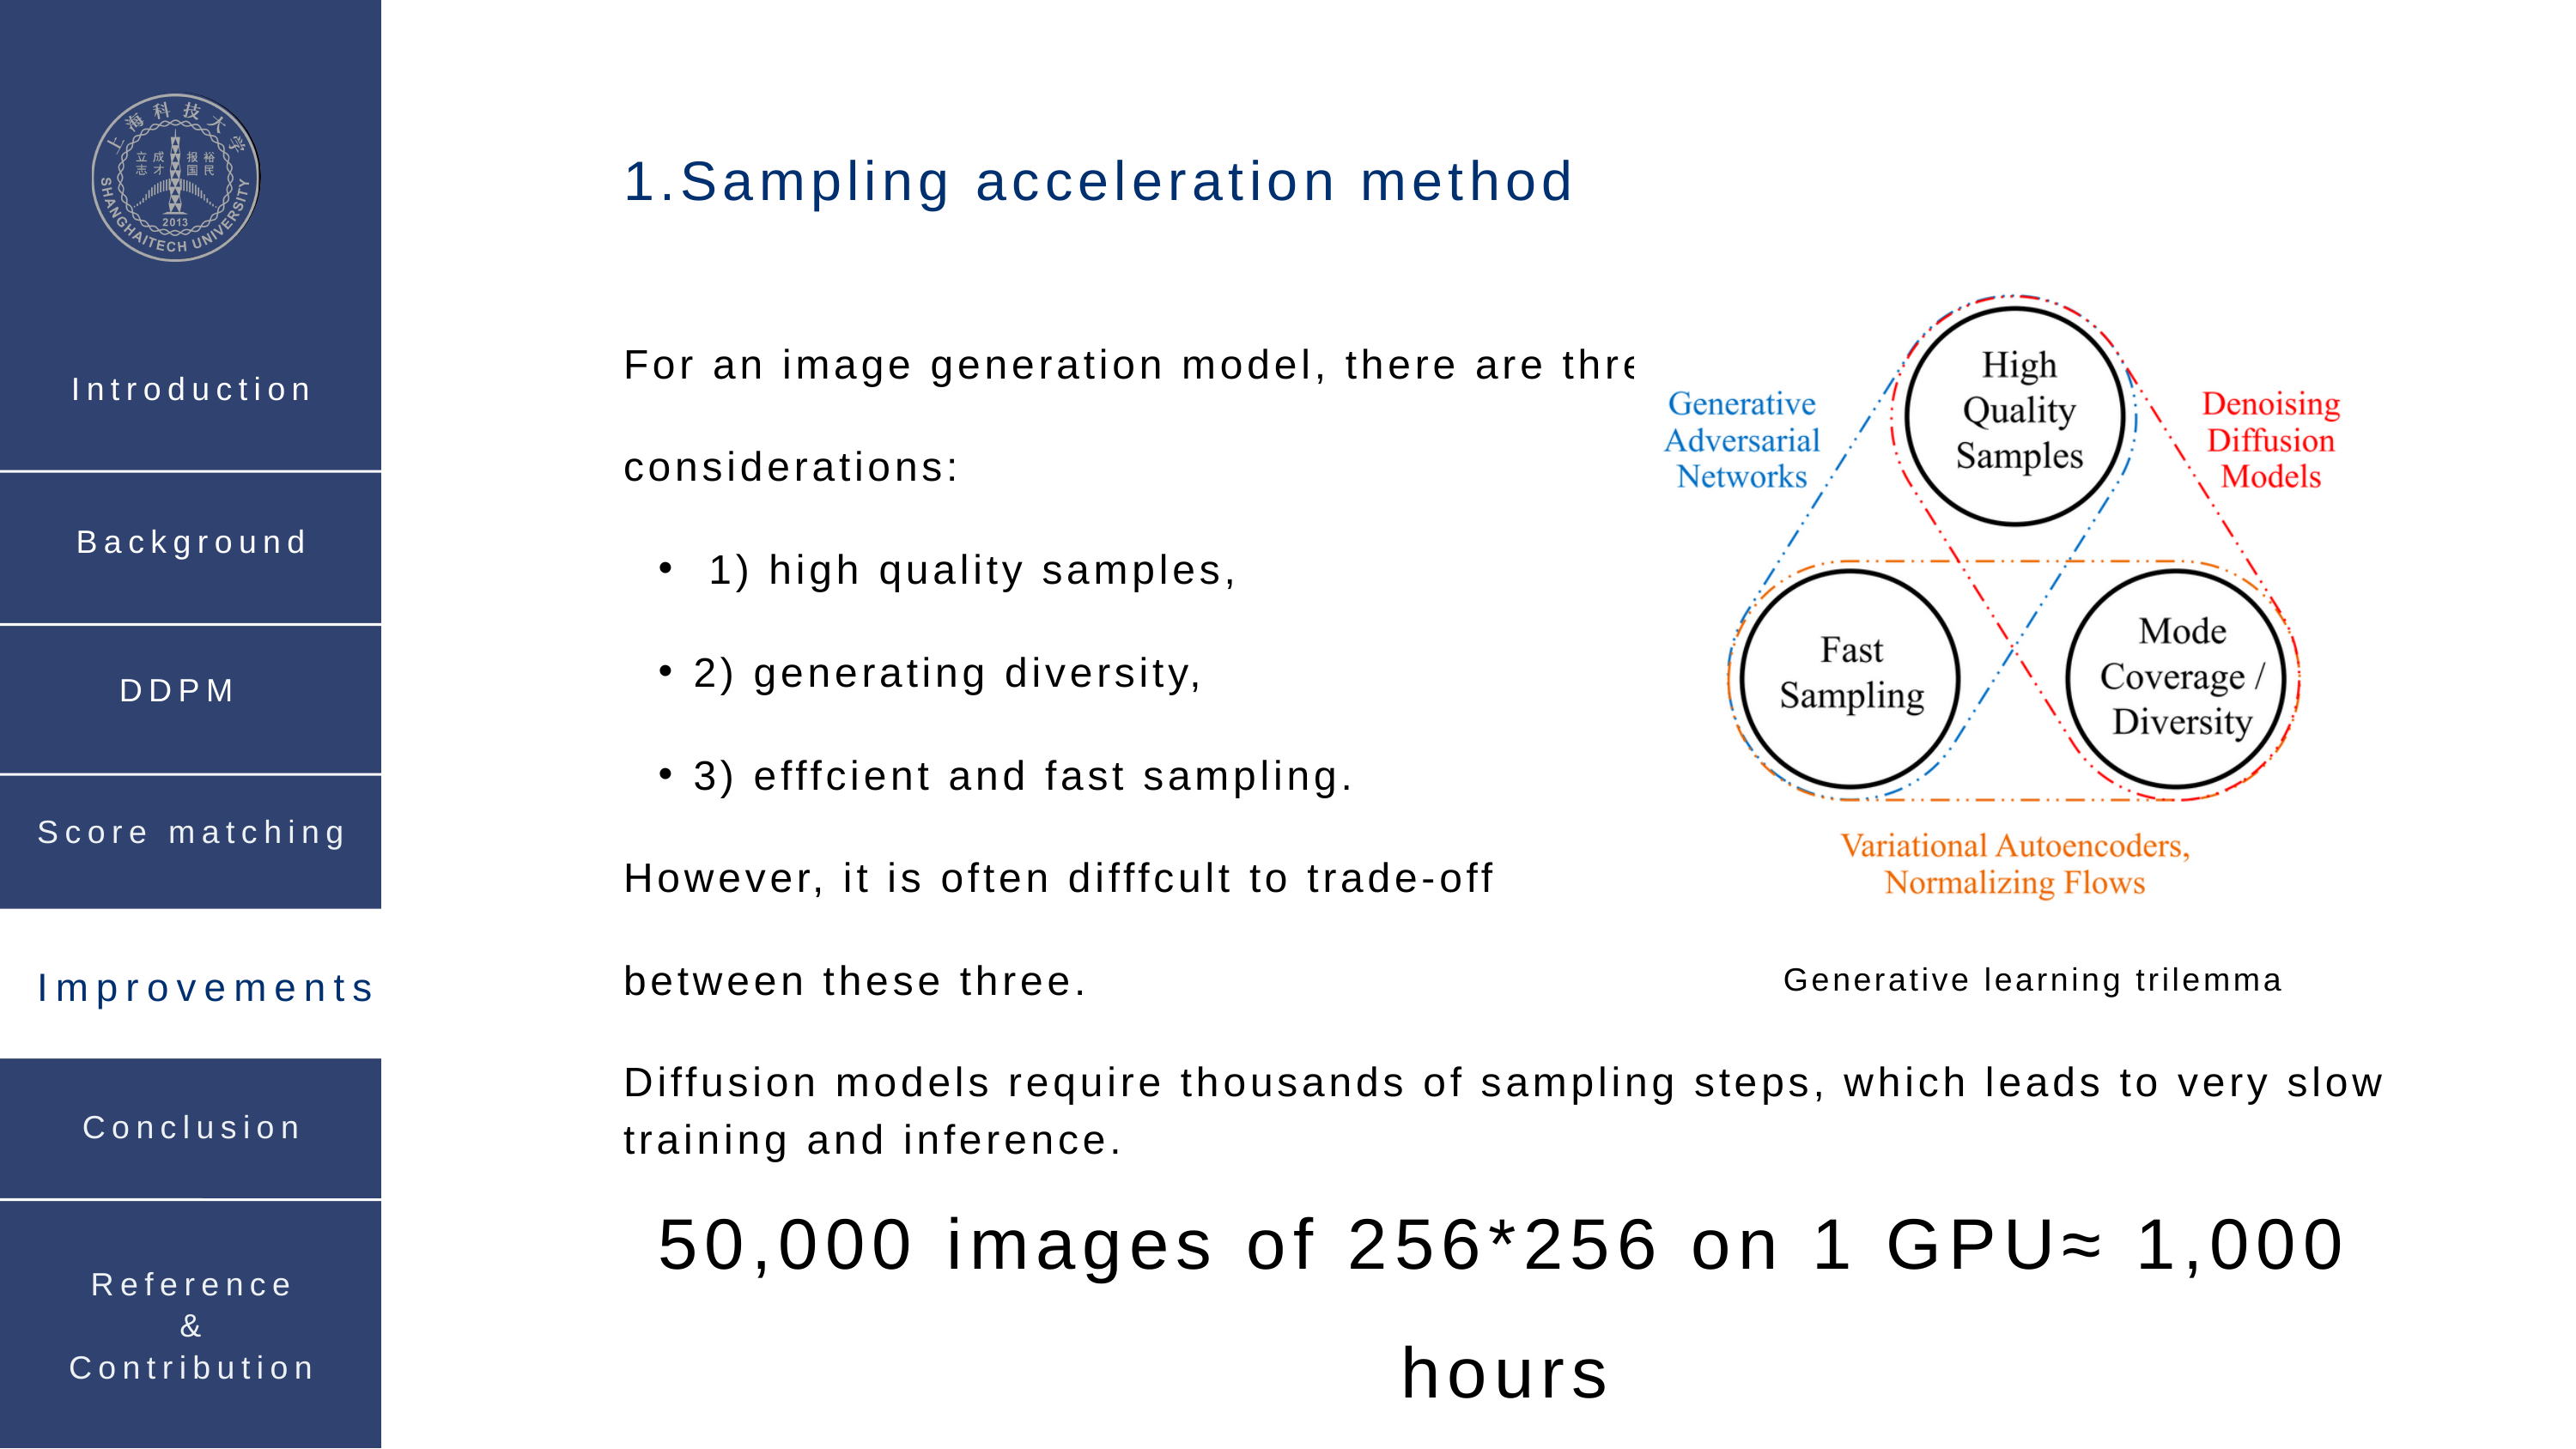

1.Sampling acceleration method

Generative learning trilemma
For an image generation model, there are three considerations:
 1) high quality samples,
2) generating diversity,
3) efffcient and fast sampling.
However, it is often difffcult to trade-off between these three.
Introduction

Background

DDPM

Score matching

Improvements
Diffusion models require thousands of sampling steps, which leads to very slow training and inference.
Conclusion
50,000 images of 256*256 on 1 GPU≈ 1,000 hours

Reference
&
Contribution